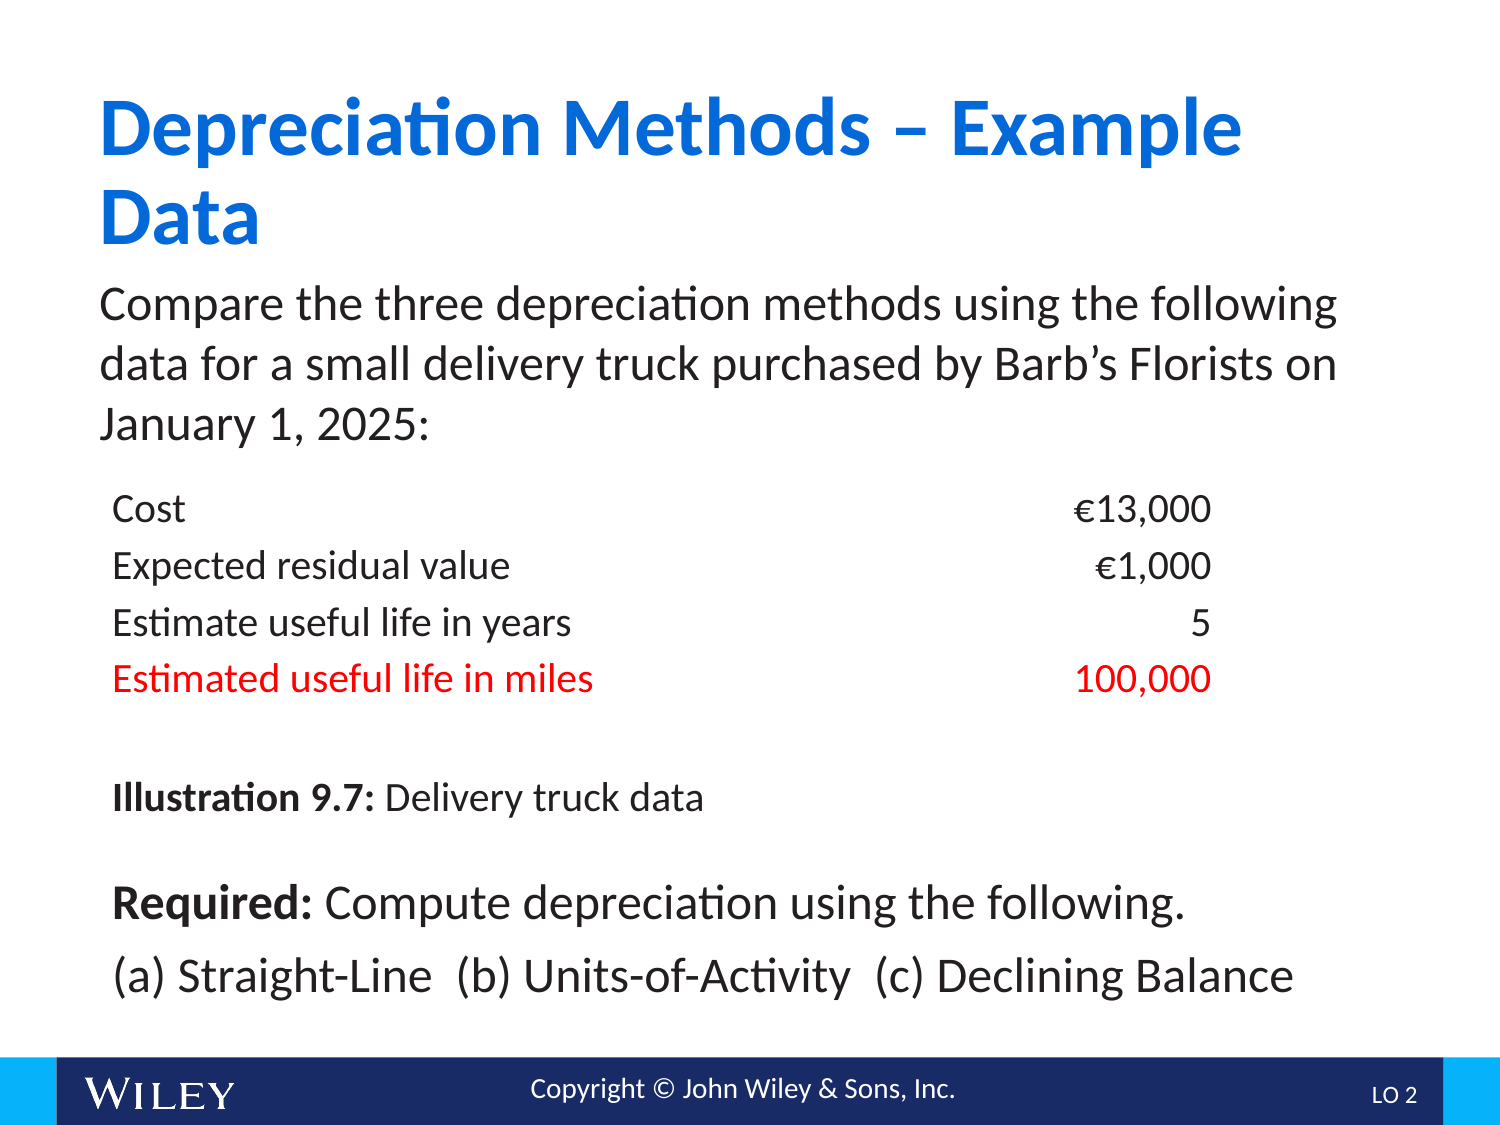

# Depreciation Methods – Example Data
Compare the three depreciation methods using the following data for a small delivery truck purchased by Barb’s Florists on January 1, 2025:
| Cost | €13,000 |
| --- | --- |
| Expected residual value | €1,000 |
| Estimate useful life in years | 5 |
| Estimated useful life in miles | 100,000 |
Illustration 9.7: Delivery truck data
Required: Compute depreciation using the following.
(a) Straight-Line  (b) Units-of-Activity  (c) Declining Balance
L O 2